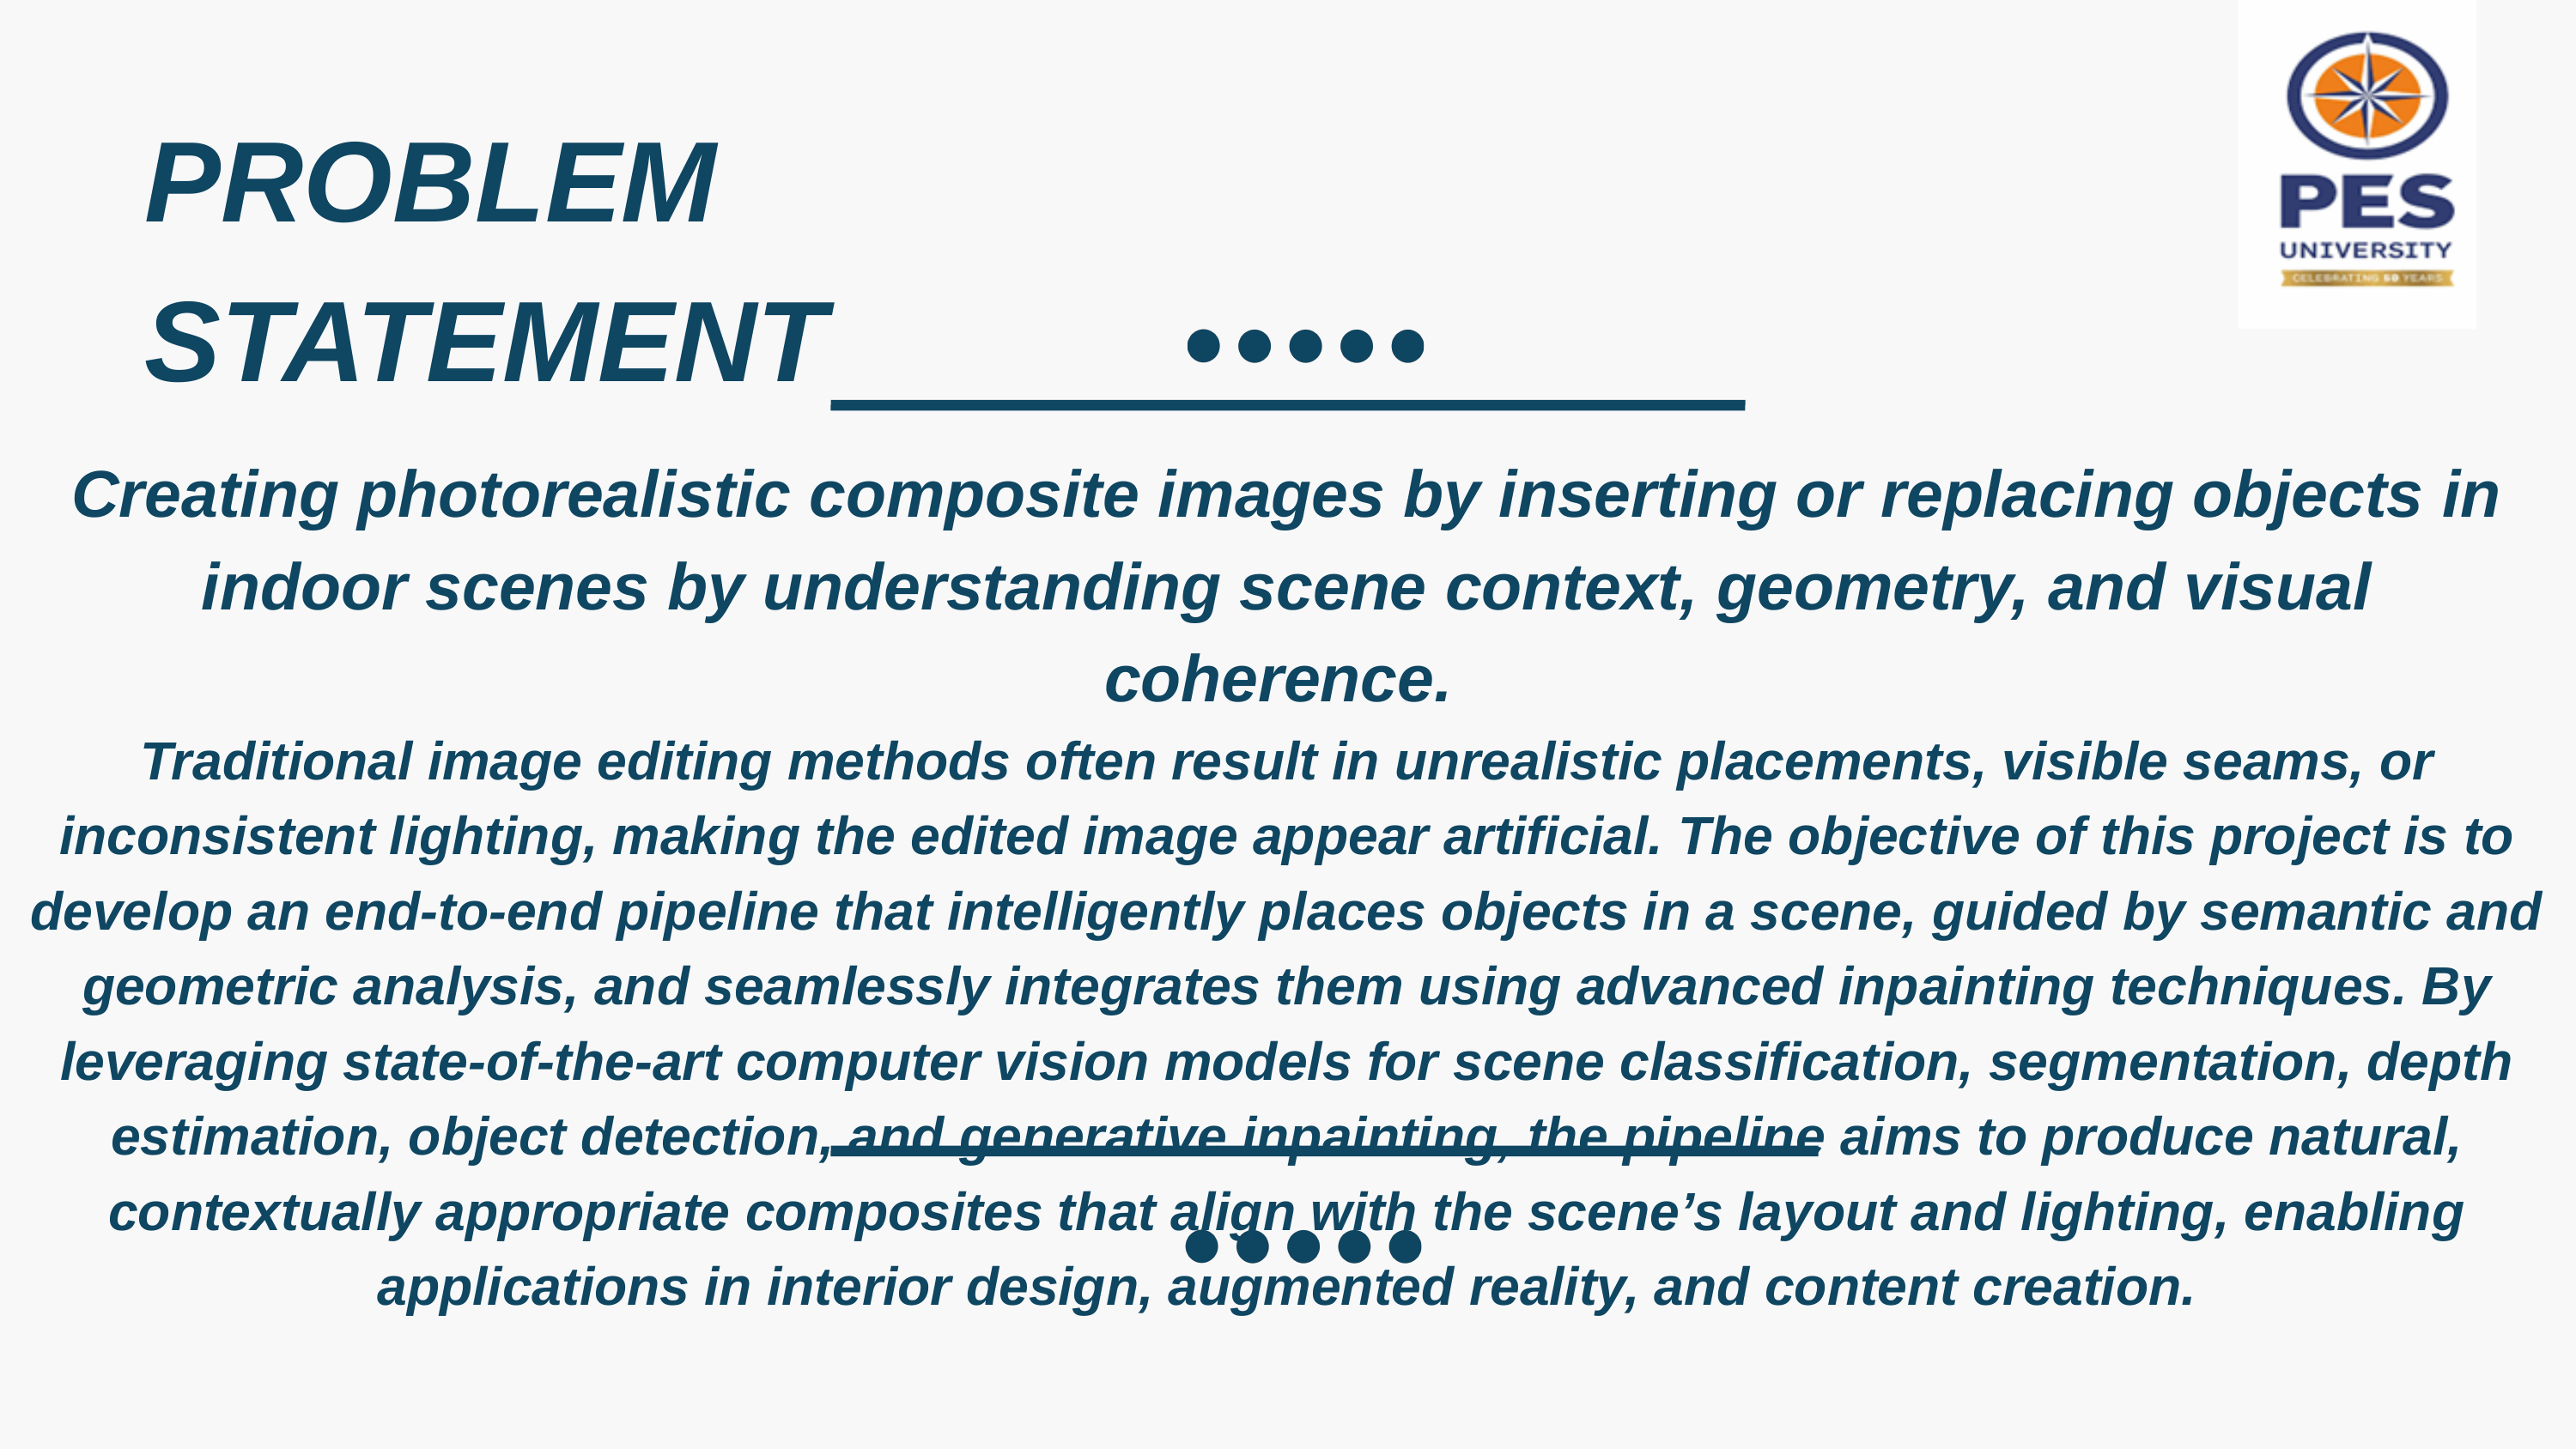

PROBLEM STATEMENT

Creating photorealistic composite images by inserting or replacing objects in indoor scenes by understanding scene context, geometry, and visual coherence.
Traditional image editing methods often result in unrealistic placements, visible seams, or inconsistent lighting, making the edited image appear artificial. The objective of this project is to develop an end-to-end pipeline that intelligently places objects in a scene, guided by semantic and geometric analysis, and seamlessly integrates them using advanced inpainting techniques. By leveraging state-of-the-art computer vision models for scene classification, segmentation, depth estimation, object detection, and generative inpainting, the pipeline aims to produce natural, contextually appropriate composites that align with the scene’s layout and lighting, enabling applications in interior design, augmented reality, and content creation.